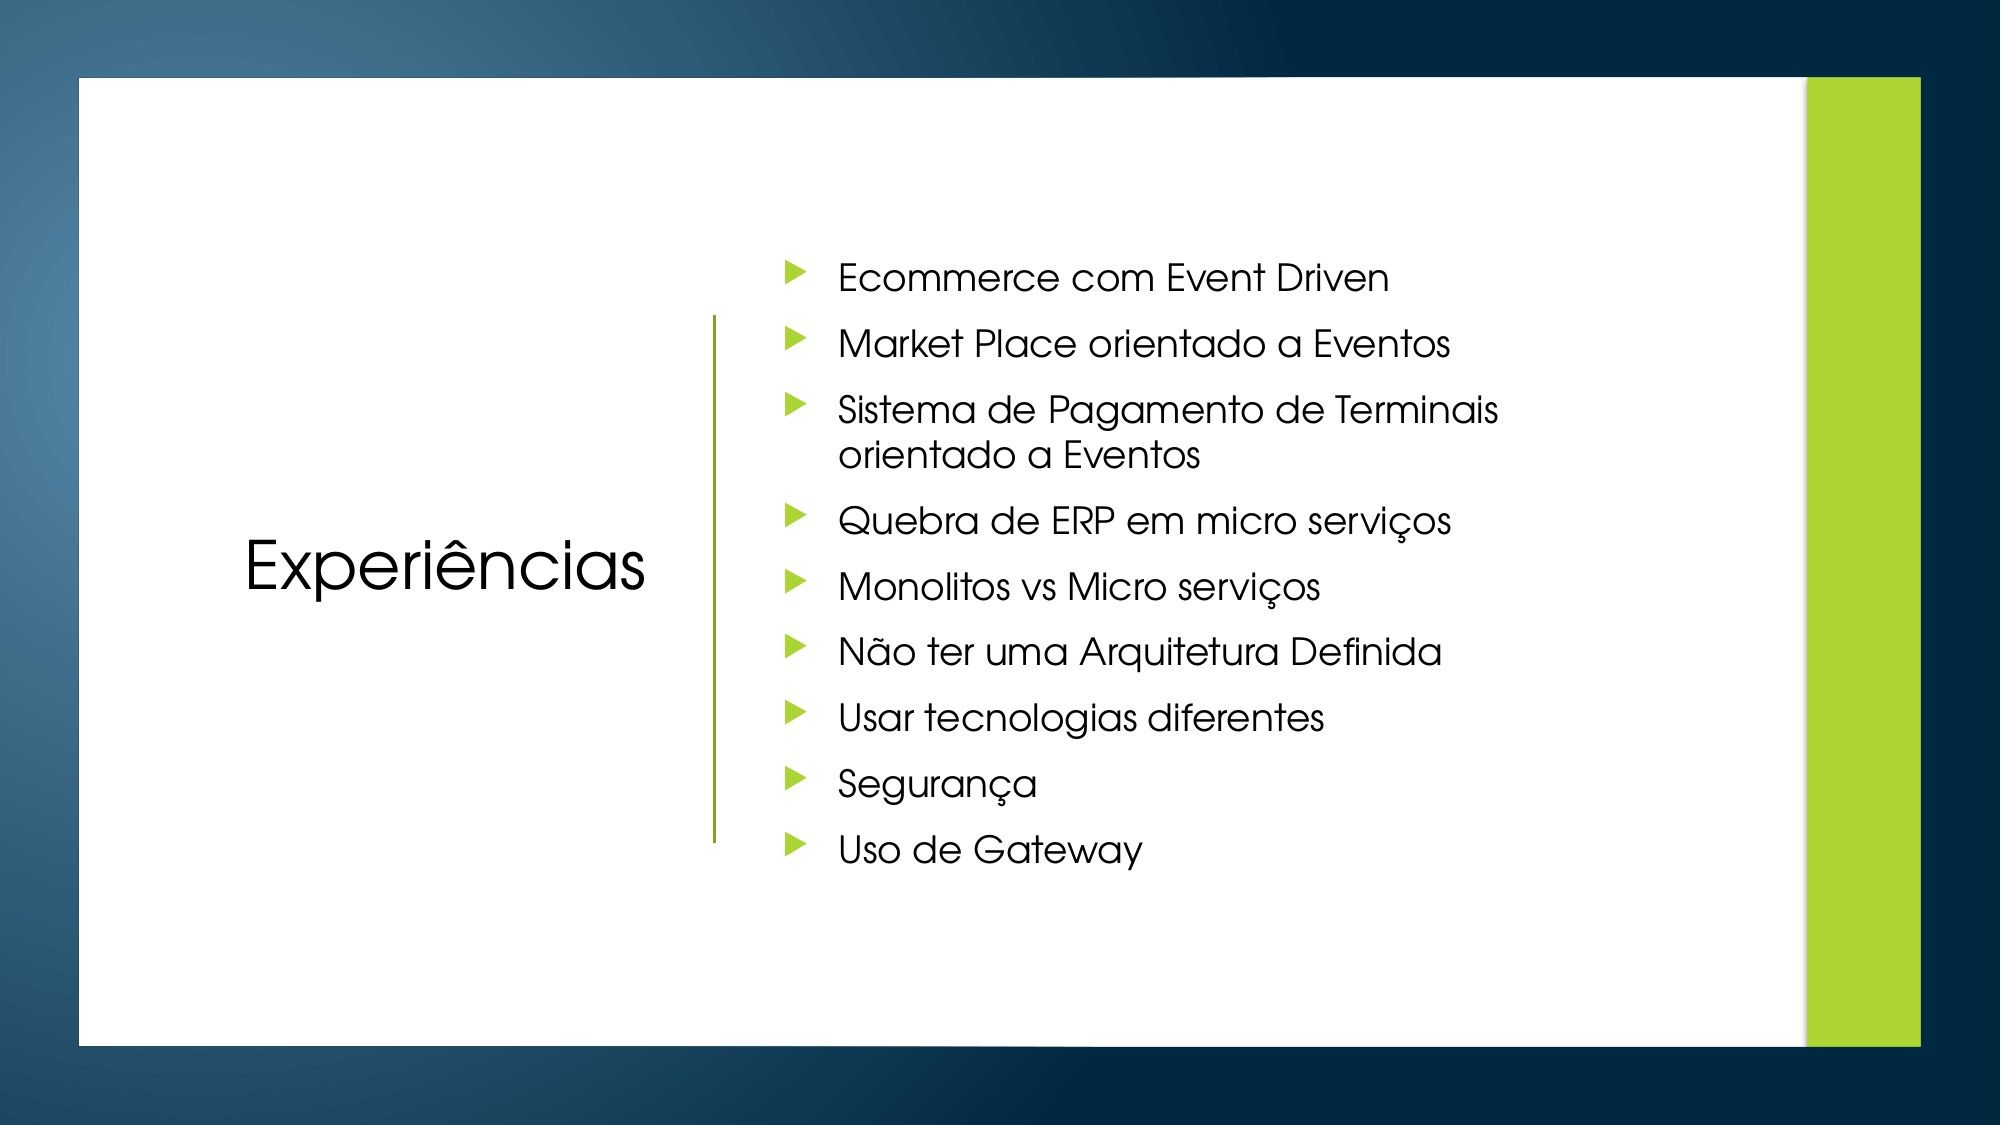

Ecommerce com Event Driven
Market Place orientado a Eventos
Sistema de Pagamento de Terminais orientado a Eventos
Quebra de ERP em micro serviços
Monolitos vs Micro serviços
Não ter uma Arquitetura Definida
Usar tecnologias diferentes
Segurança
Uso de Gateway
# Experiências